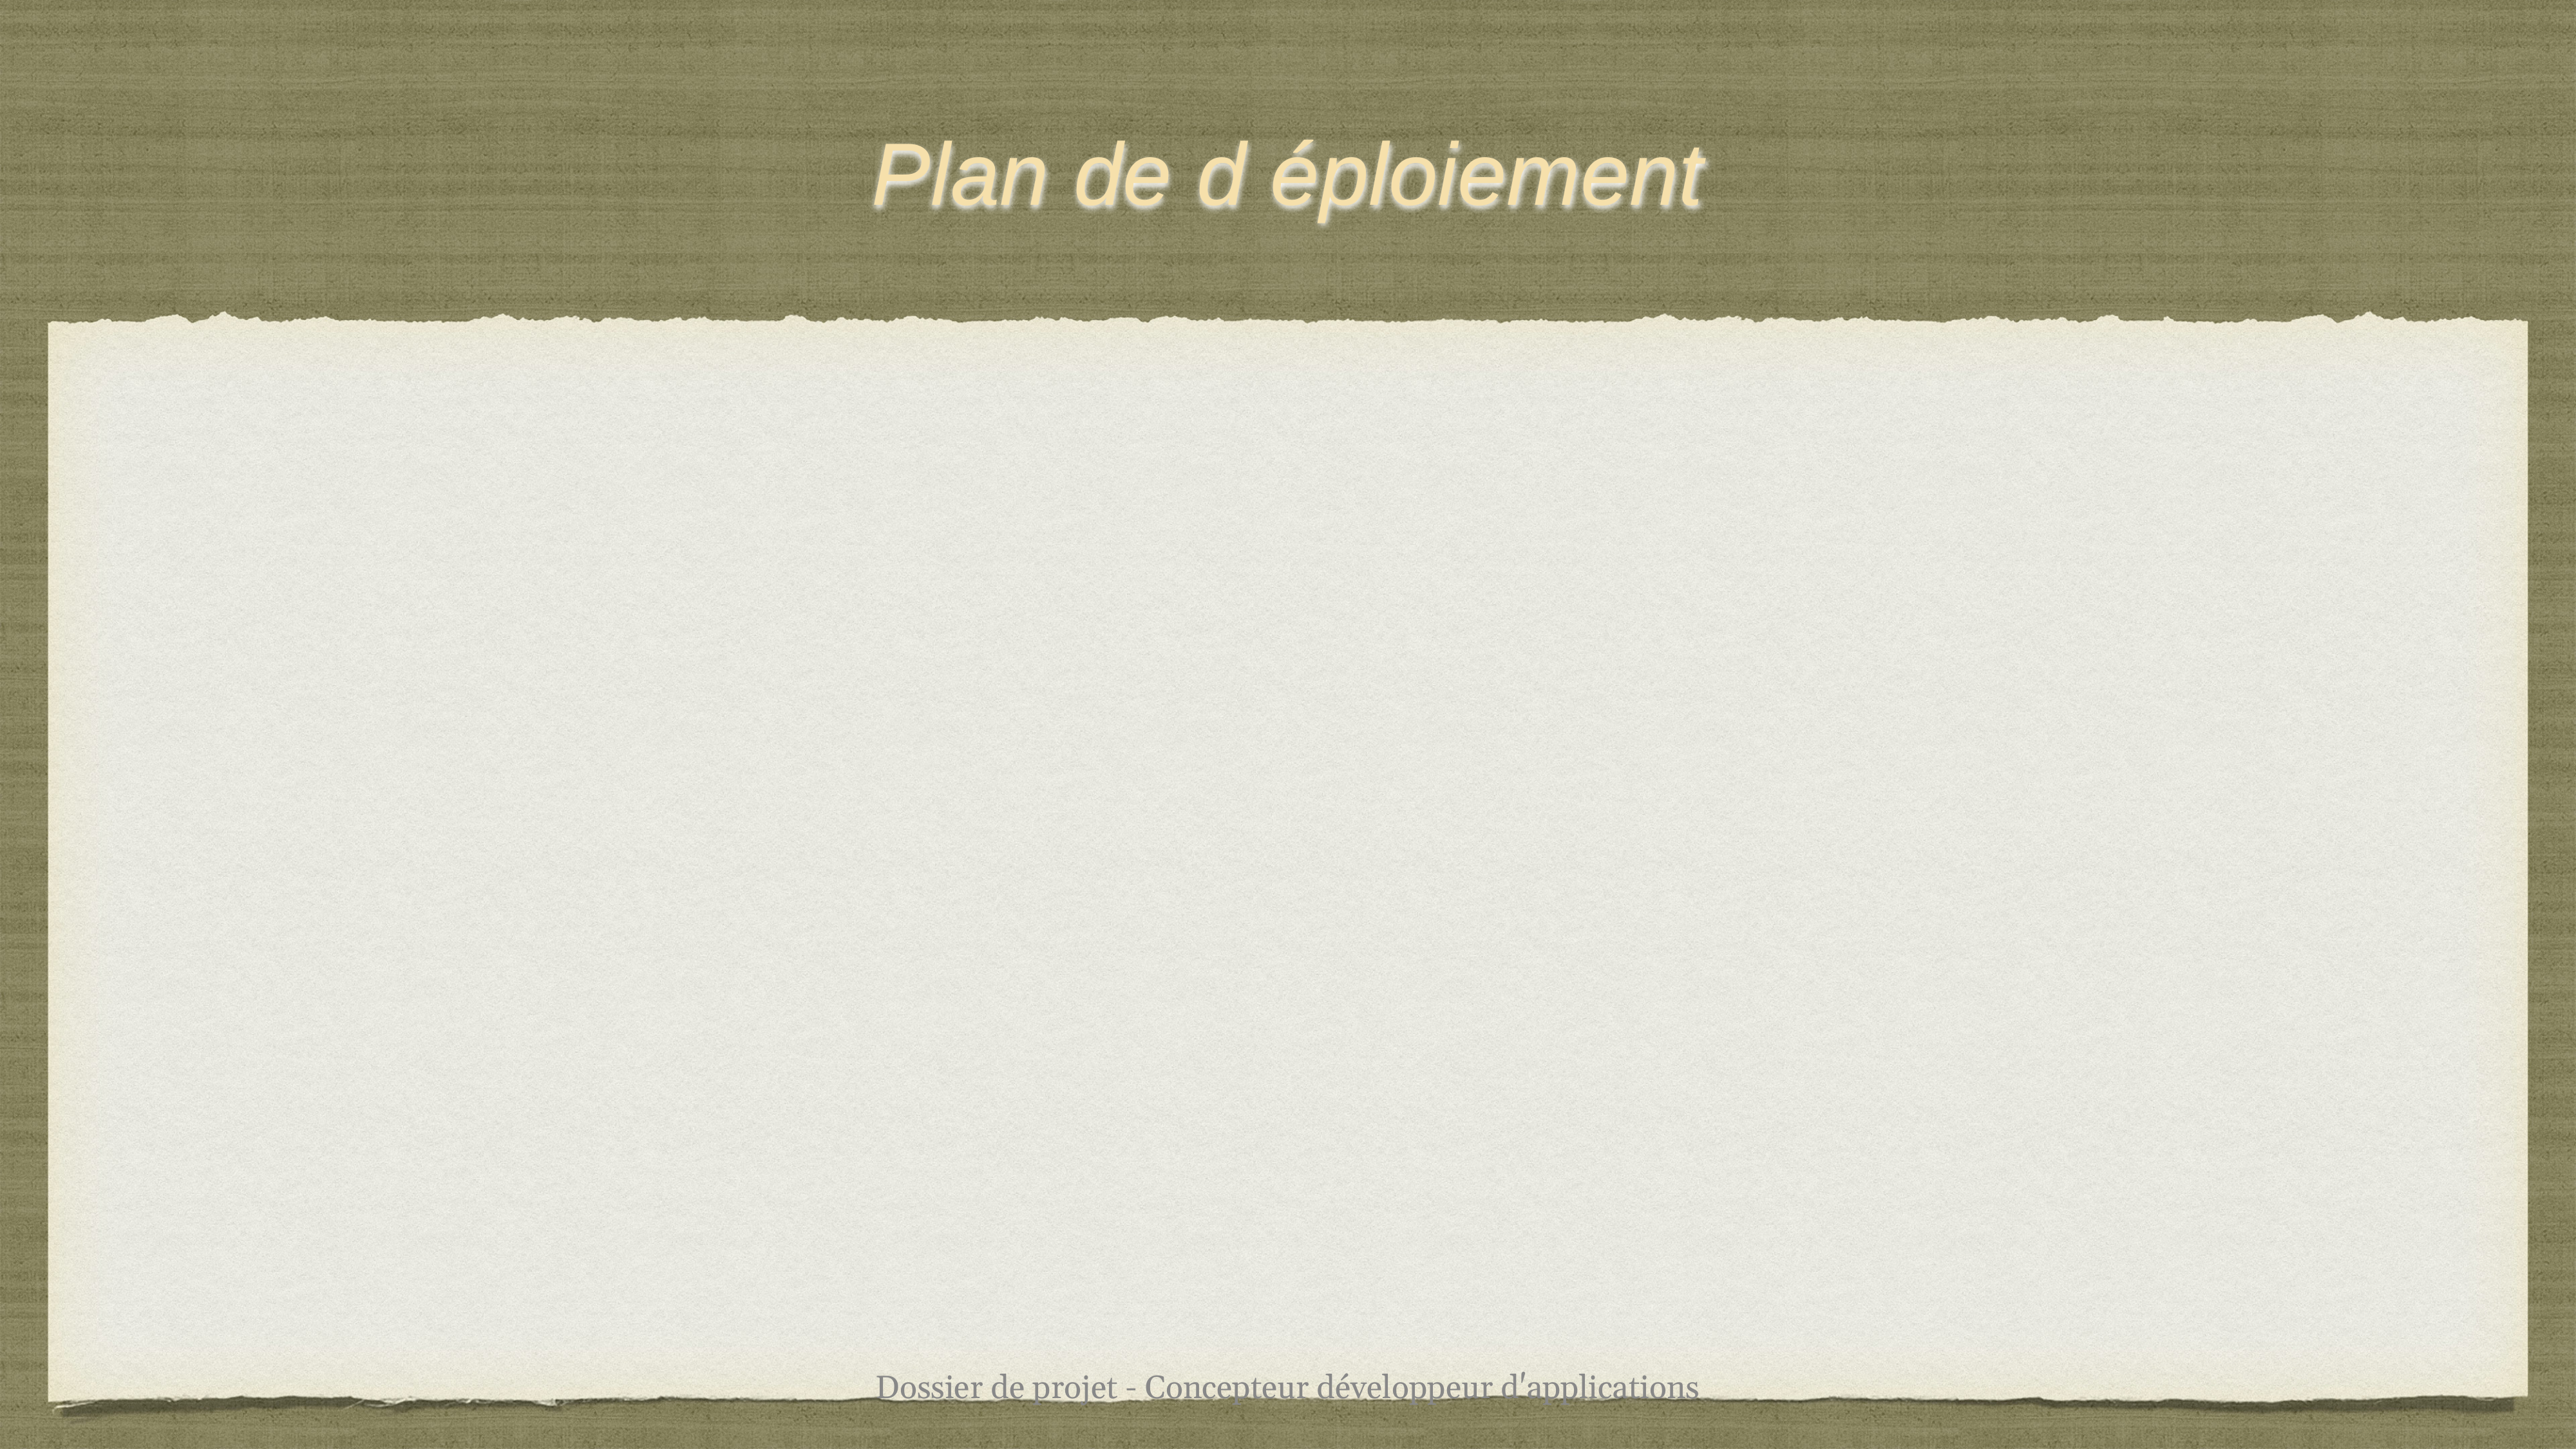

# Plan de d éploiement

Dossier de projet - Concepteur développeur d'applications